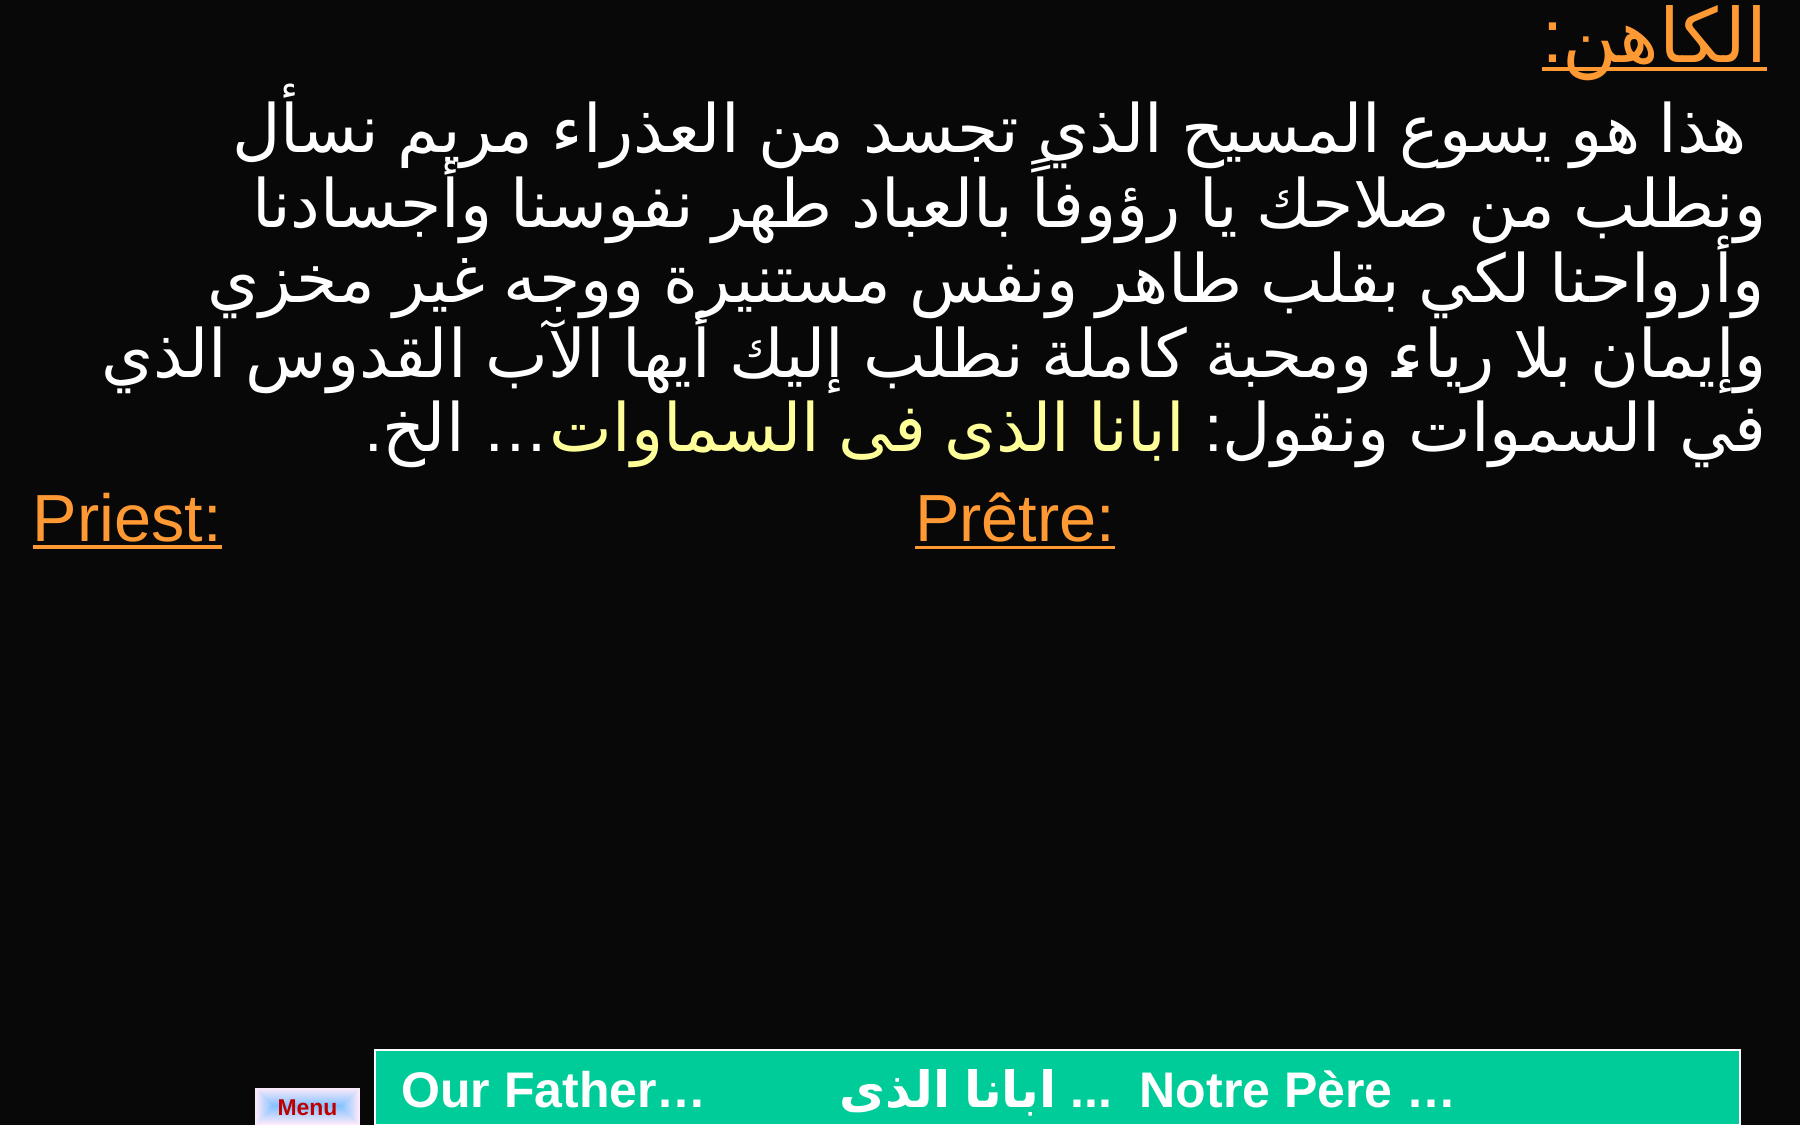

| الكاهن: هذا هو يسوع المسيح الذي تجسد من العذراء مريم نسأل ونطلب من صلاحك يا رؤوفاً بالعباد طهر نفوسنا وأجسادنا وأرواحنا لكي بقلب طاهر ونفس مستنيرة ووجه غير مخزي وإيمان بلا رياء ومحبة كاملة نطلب إليك أيها الآب القدوس الذي في السموات ونقول: ابانا الذى فى السماوات… الخ. |  |
| --- | --- |
| Priest: | Prêtre: |
 Our Father…	ابانا الذى ... 	Notre Père …

Menu